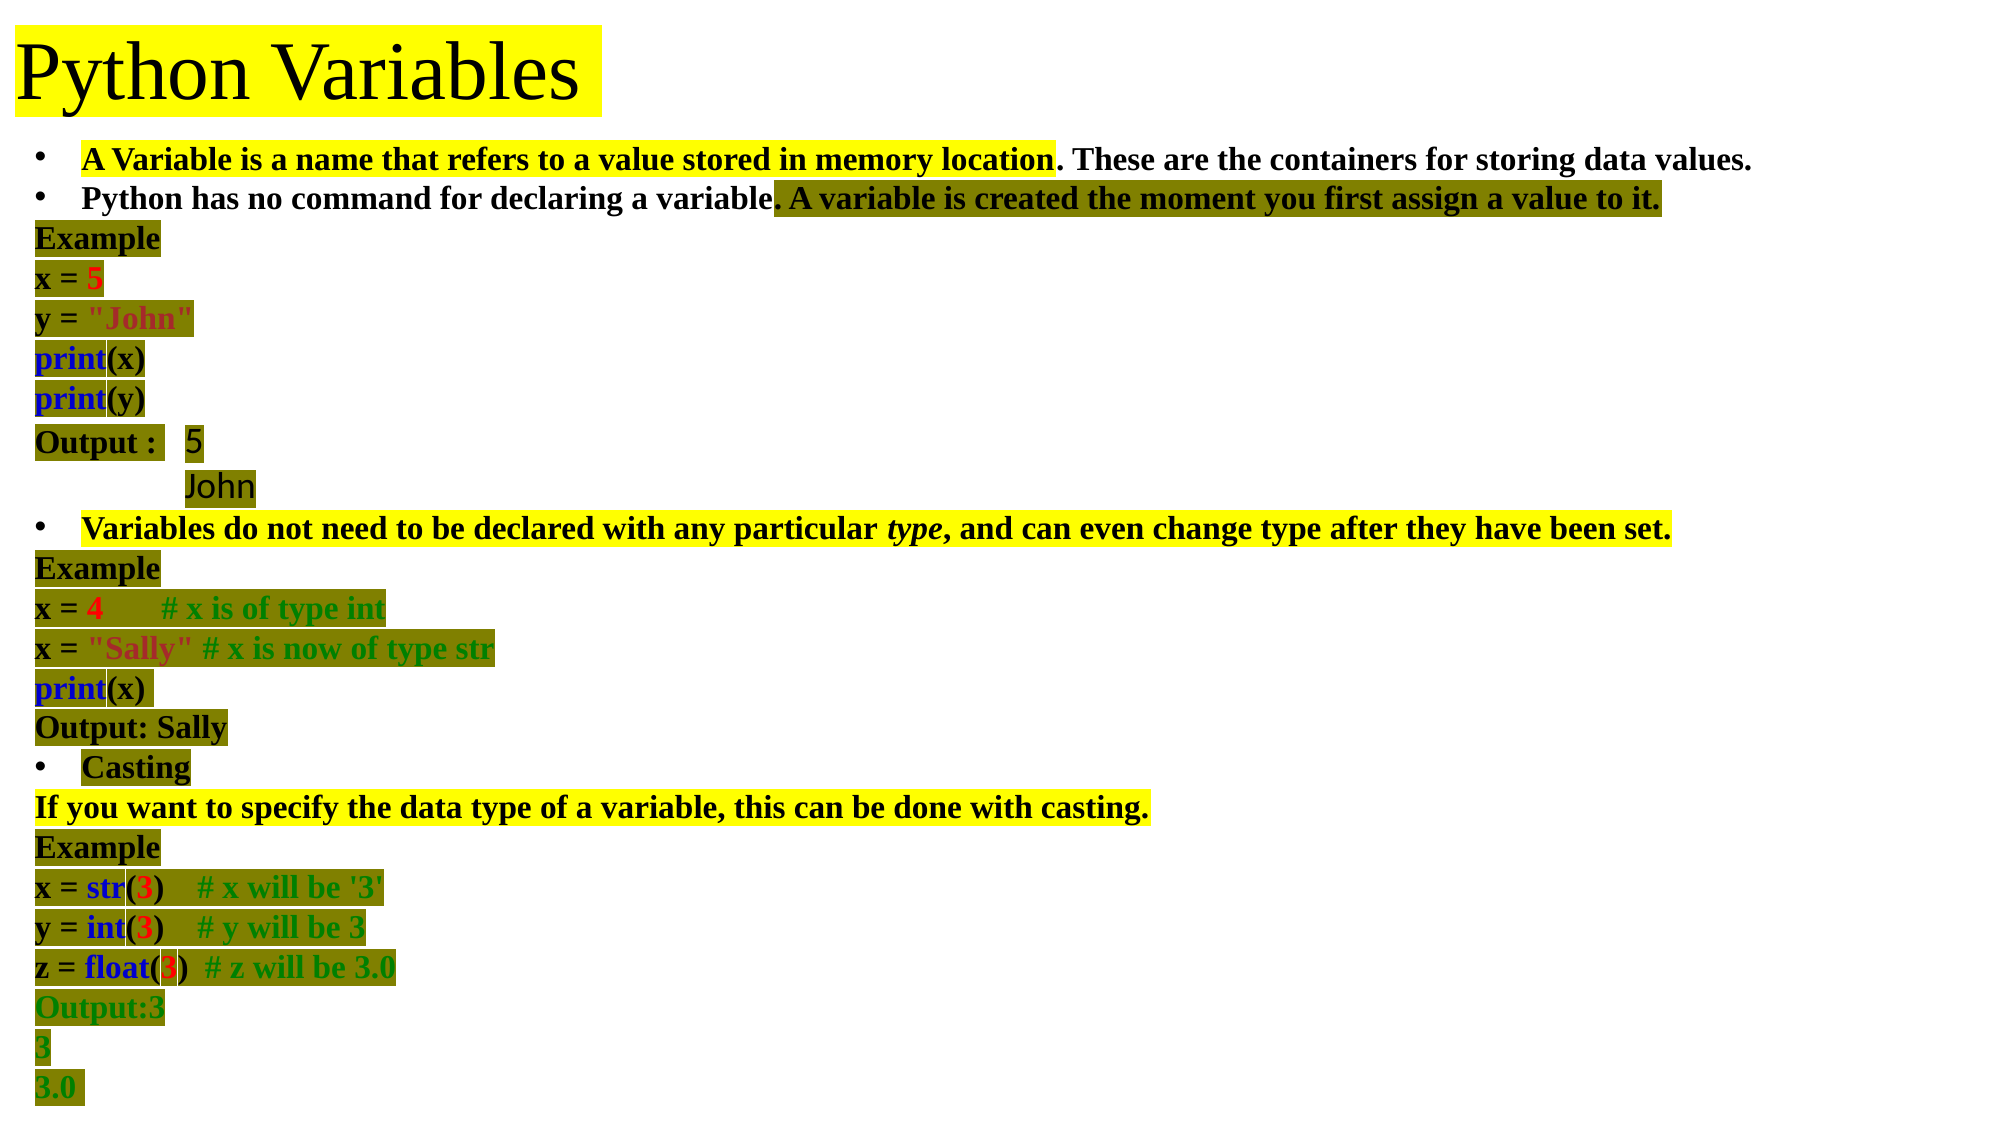

# Python Variables
A Variable is a name that refers to a value stored in memory location. These are the containers for storing data values.
Python has no command for declaring a variable. A variable is created the moment you first assign a value to it.
Example
x = 5
y = "John"
print(x)
print(y)
Output : 	5
	John
Variables do not need to be declared with any particular type, and can even change type after they have been set.
Example
x = 4       # x is of type int
x = "Sally" # x is now of type str
print(x)
Output: Sally
Casting
If you want to specify the data type of a variable, this can be done with casting.
Example
x = str(3)    # x will be '3'
y = int(3)    # y will be 3
z = float(3)  # z will be 3.0
Output:3
3
3.0